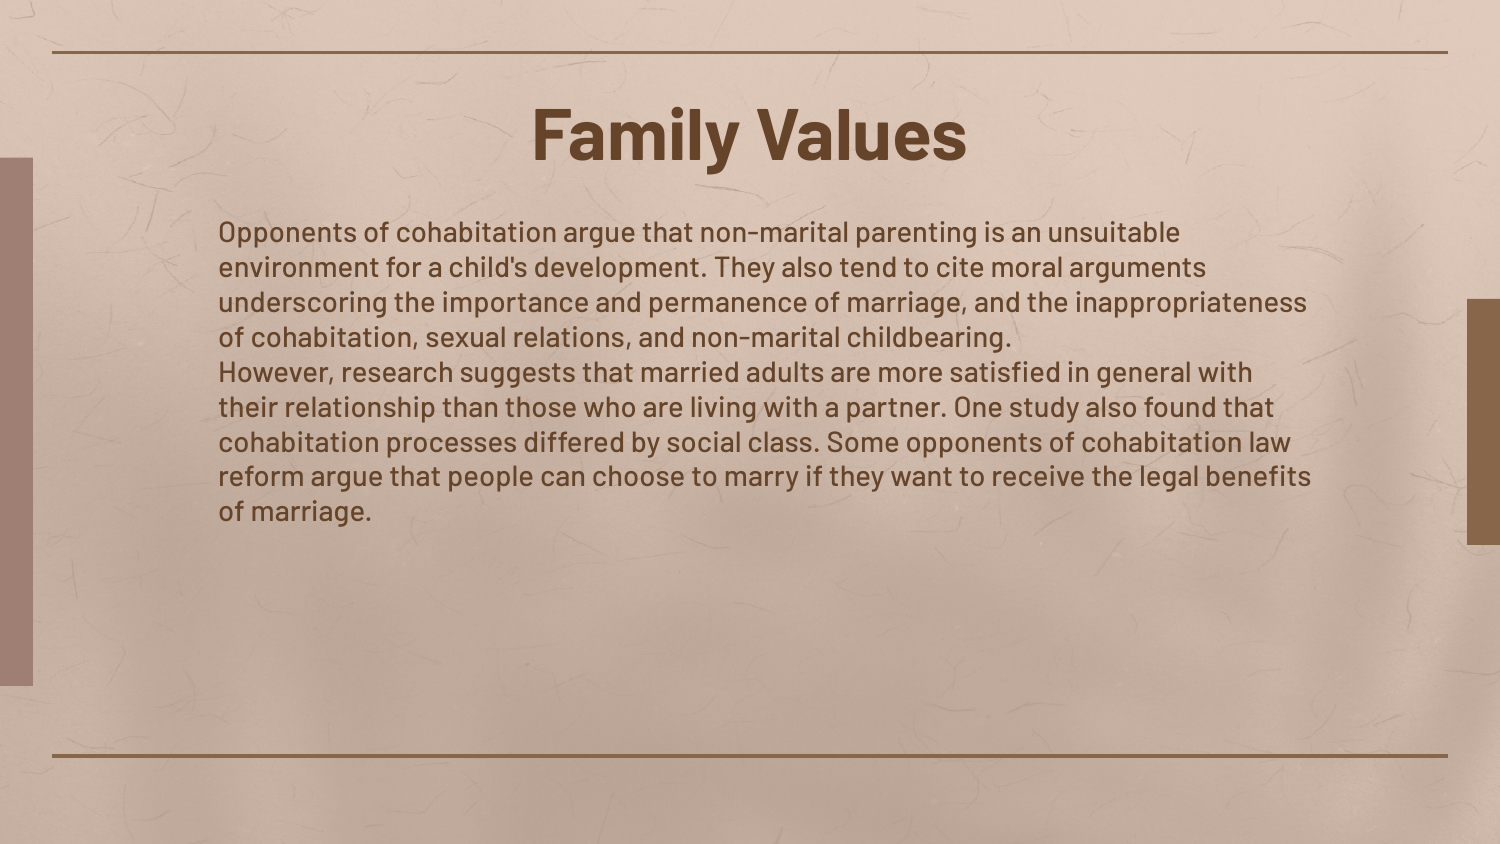

# Family Values
Opponents of cohabitation argue that non-marital parenting is an unsuitable environment for a child's development. They also tend to cite moral arguments underscoring the importance and permanence of marriage, and the inappropriateness of cohabitation, sexual relations, and non-marital childbearing.
However, research suggests that married adults are more satisfied in general with their relationship than those who are living with a partner. One study also found that cohabitation processes differed by social class. Some opponents of cohabitation law reform argue that people can choose to marry if they want to receive the legal benefits of marriage.